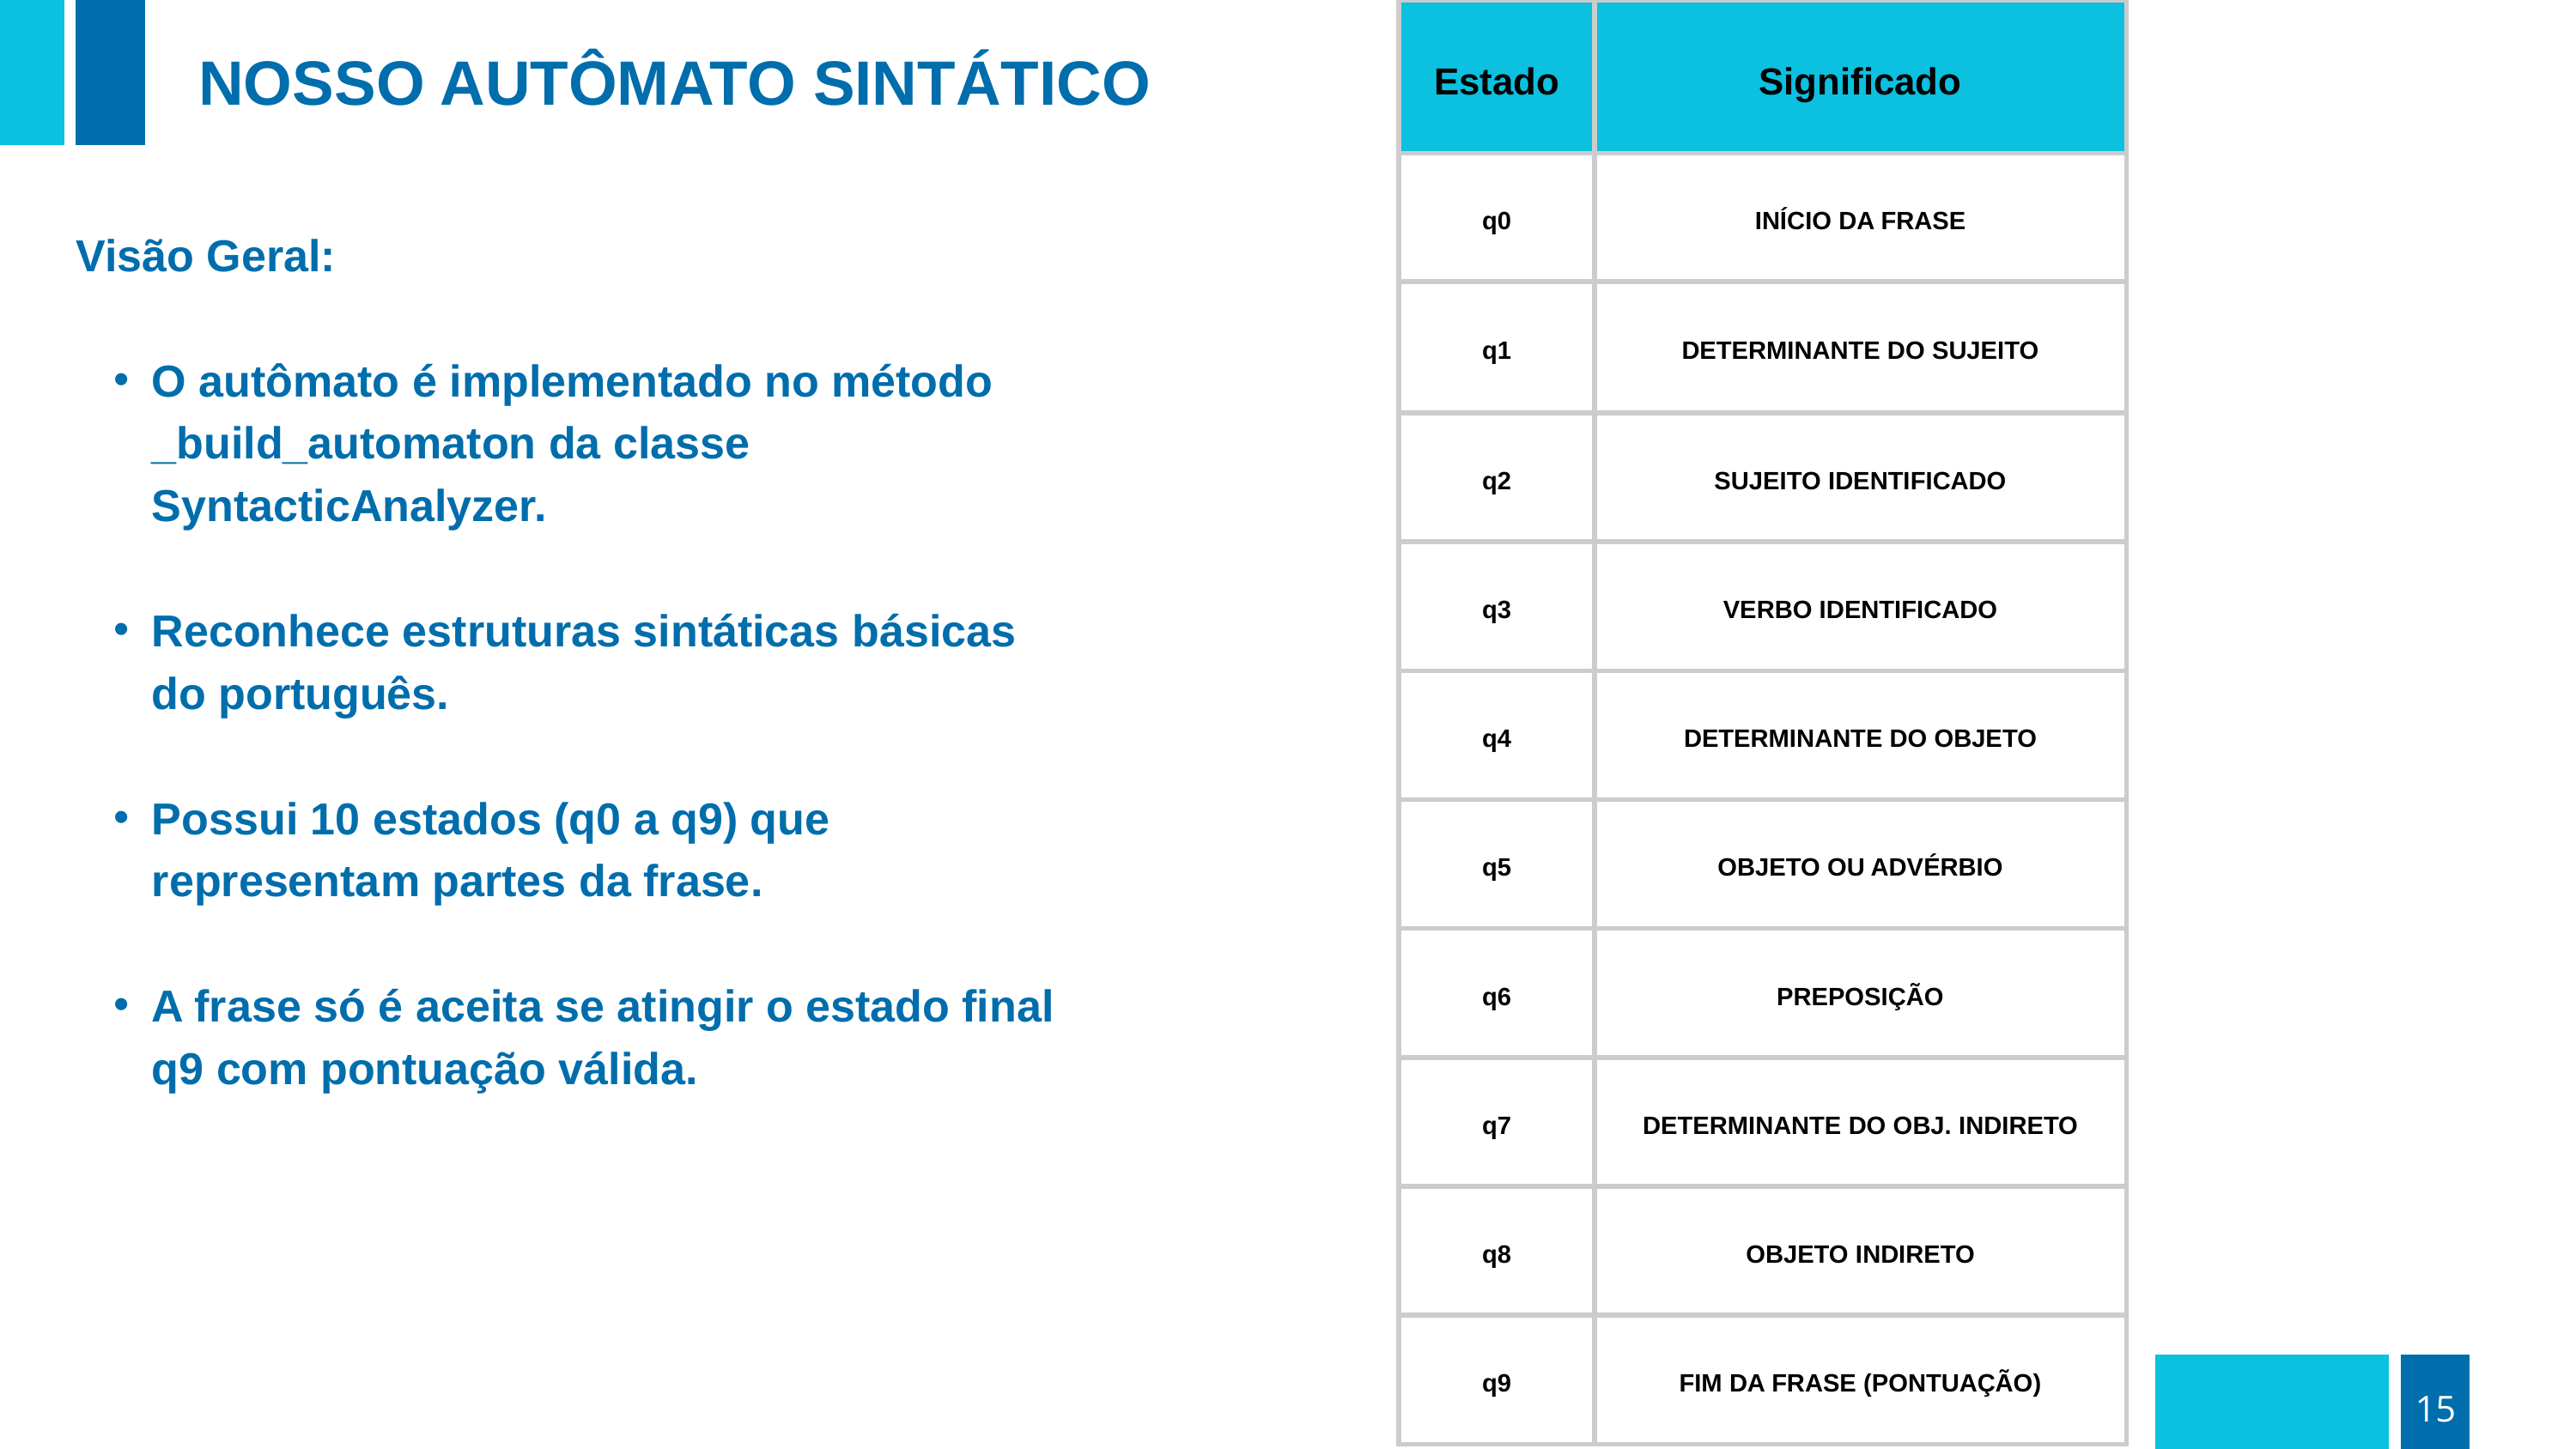

| Estado | Significado |
| --- | --- |
| q0 | INÍCIO DA FRASE |
| q1 | DETERMINANTE DO SUJEITO |
| q2 | SUJEITO IDENTIFICADO |
| q3 | VERBO IDENTIFICADO |
| q4 | DETERMINANTE DO OBJETO |
| q5 | OBJETO OU ADVÉRBIO |
| q6 | PREPOSIÇÃO |
| q7 | DETERMINANTE DO OBJ. INDIRETO |
| q8 | OBJETO INDIRETO |
| q9 | FIM DA FRASE (PONTUAÇÃO) |
NOSSO AUTÔMATO SINTÁTICO
Visão Geral:

O autômato é implementado no método _build_automaton da classe SyntacticAnalyzer.

Reconhece estruturas sintáticas básicas do português.

Possui 10 estados (q0 a q9) que representam partes da frase.

A frase só é aceita se atingir o estado final q9 com pontuação válida.

15